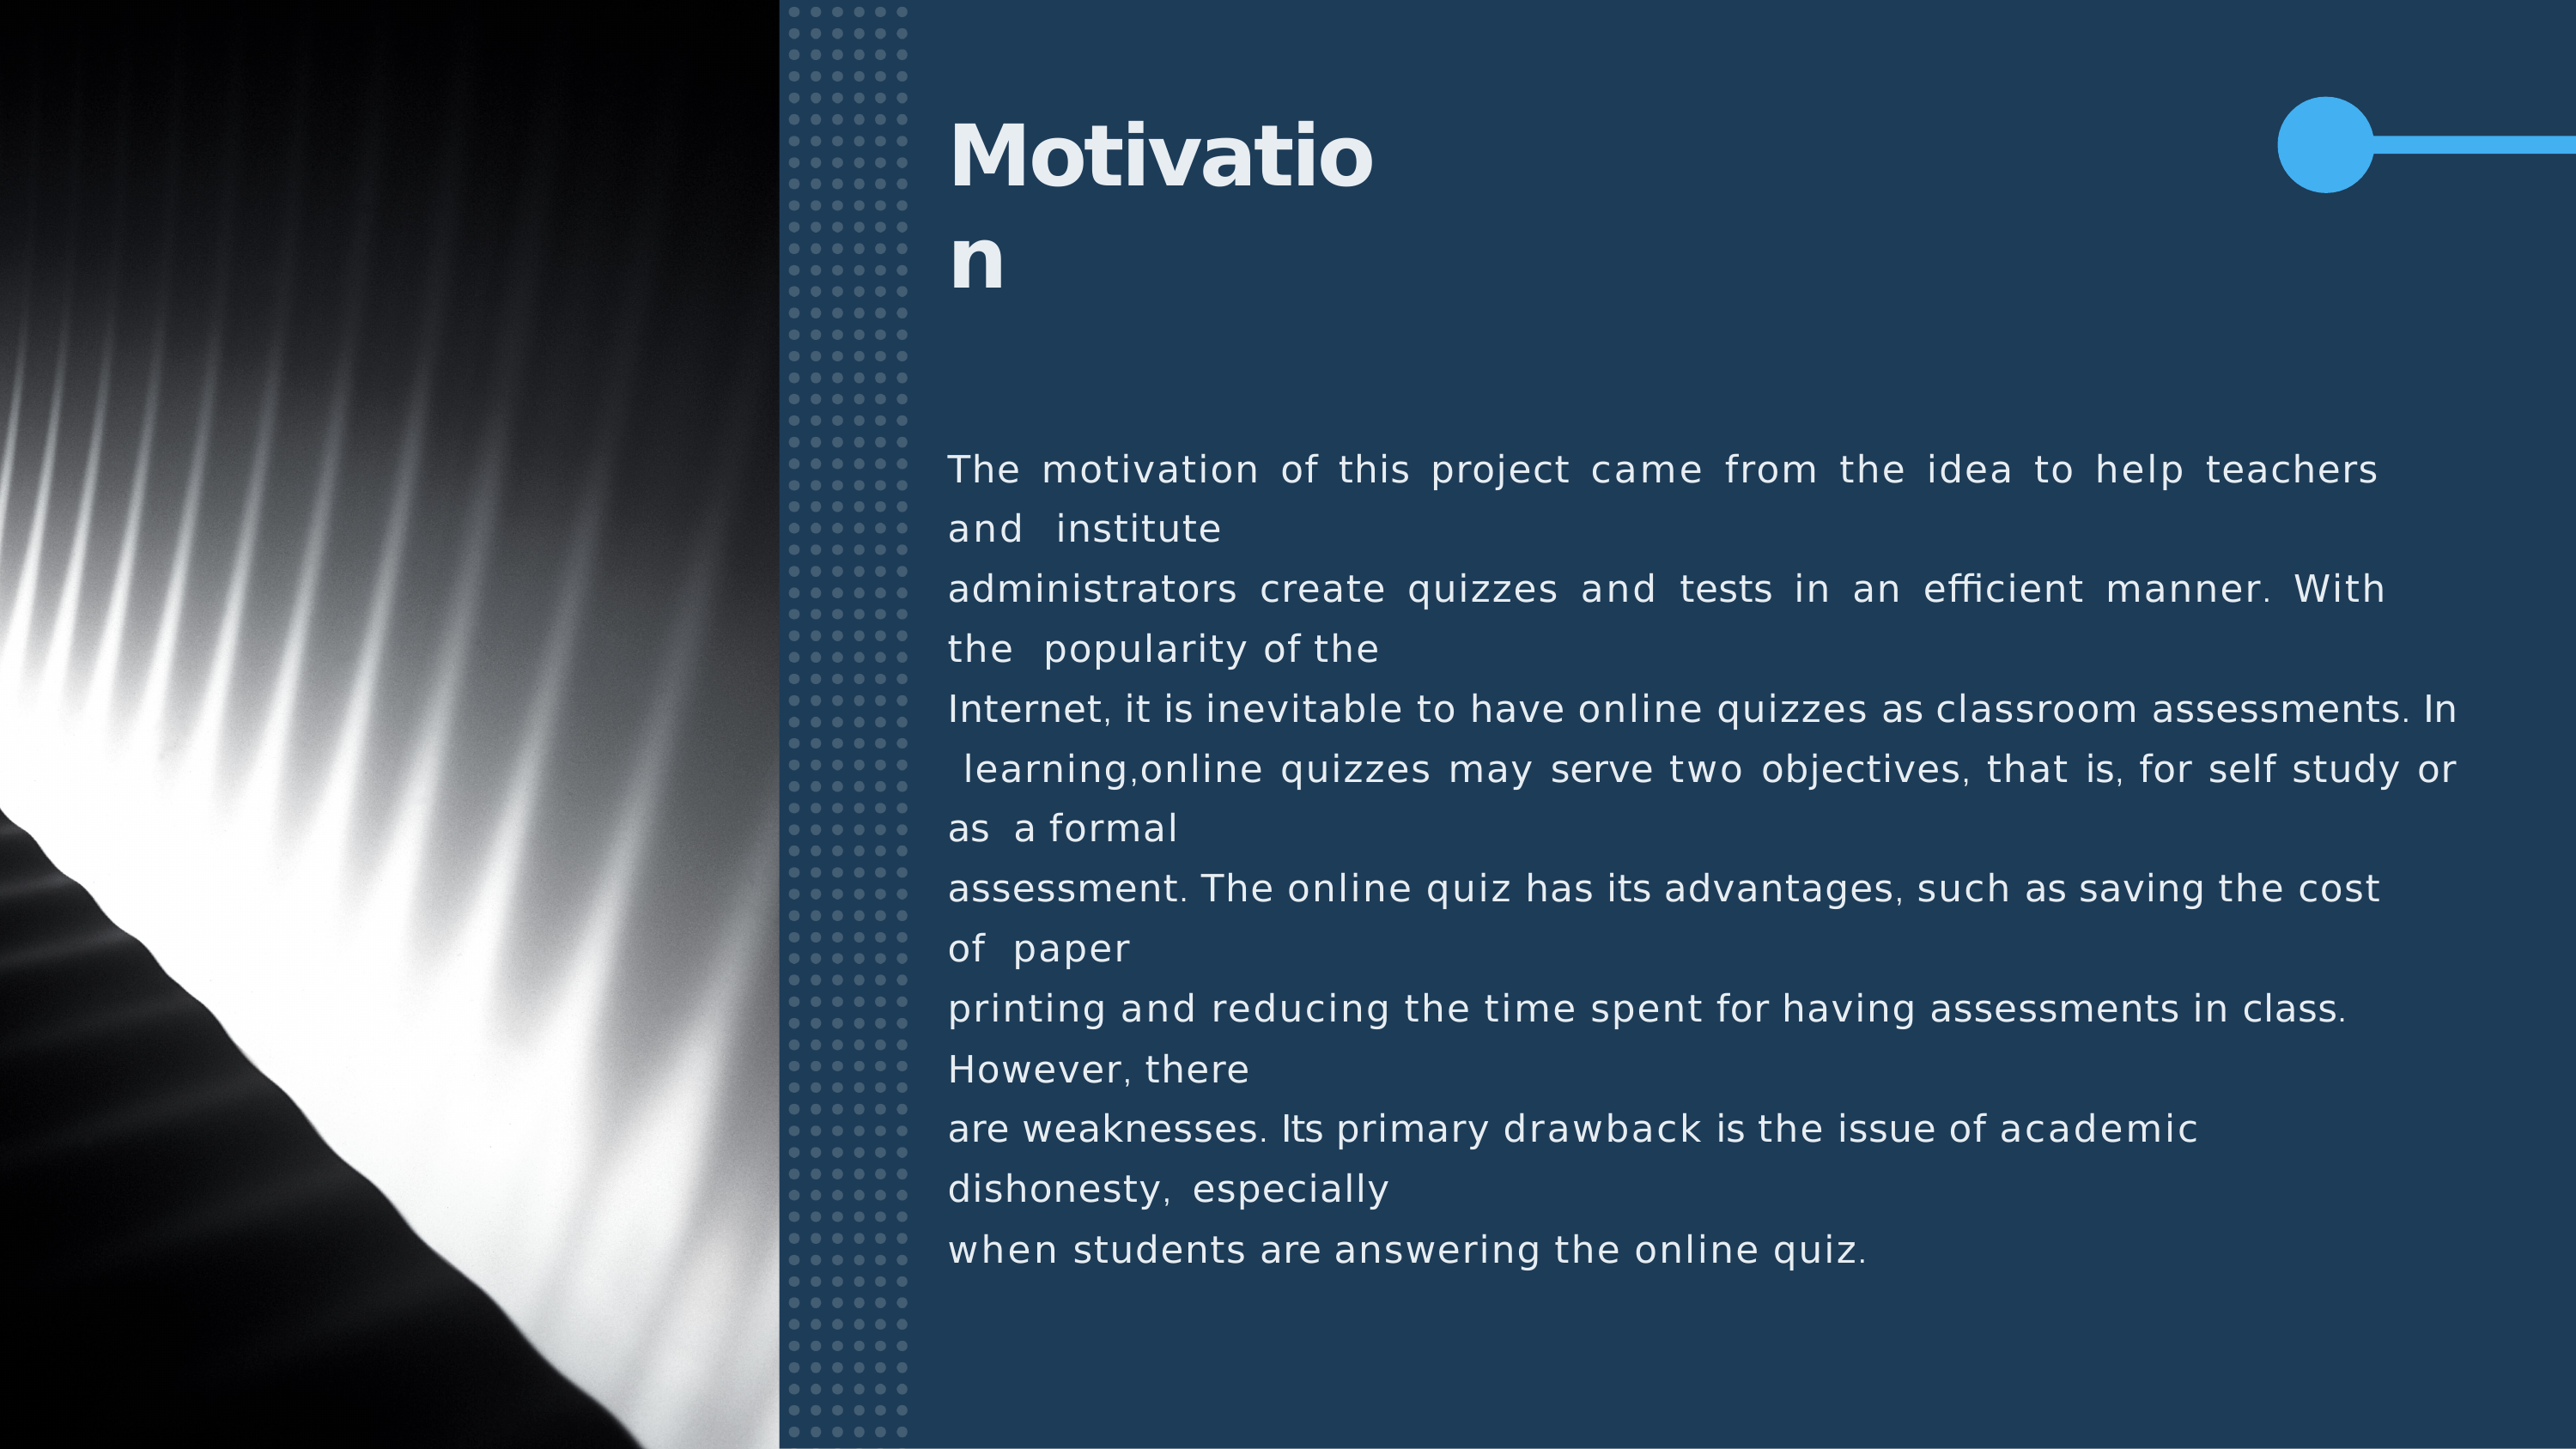

# Motivation
The motivation of this project came from the idea to help teachers and  institute
administrators create quizzes and tests in an efficient manner. With the  popularity of the
Internet, it is inevitable to have online quizzes as classroom assessments. In  learning,online quizzes may serve two objectives, that is, for self study or as  a formal
assessment. The online quiz has its advantages, such as saving the cost of  paper
printing and reducing the time spent for having assessments in class.
However, there
are weaknesses. Its primary drawback is the issue of academic dishonesty,  especially
when students are answering the online quiz.